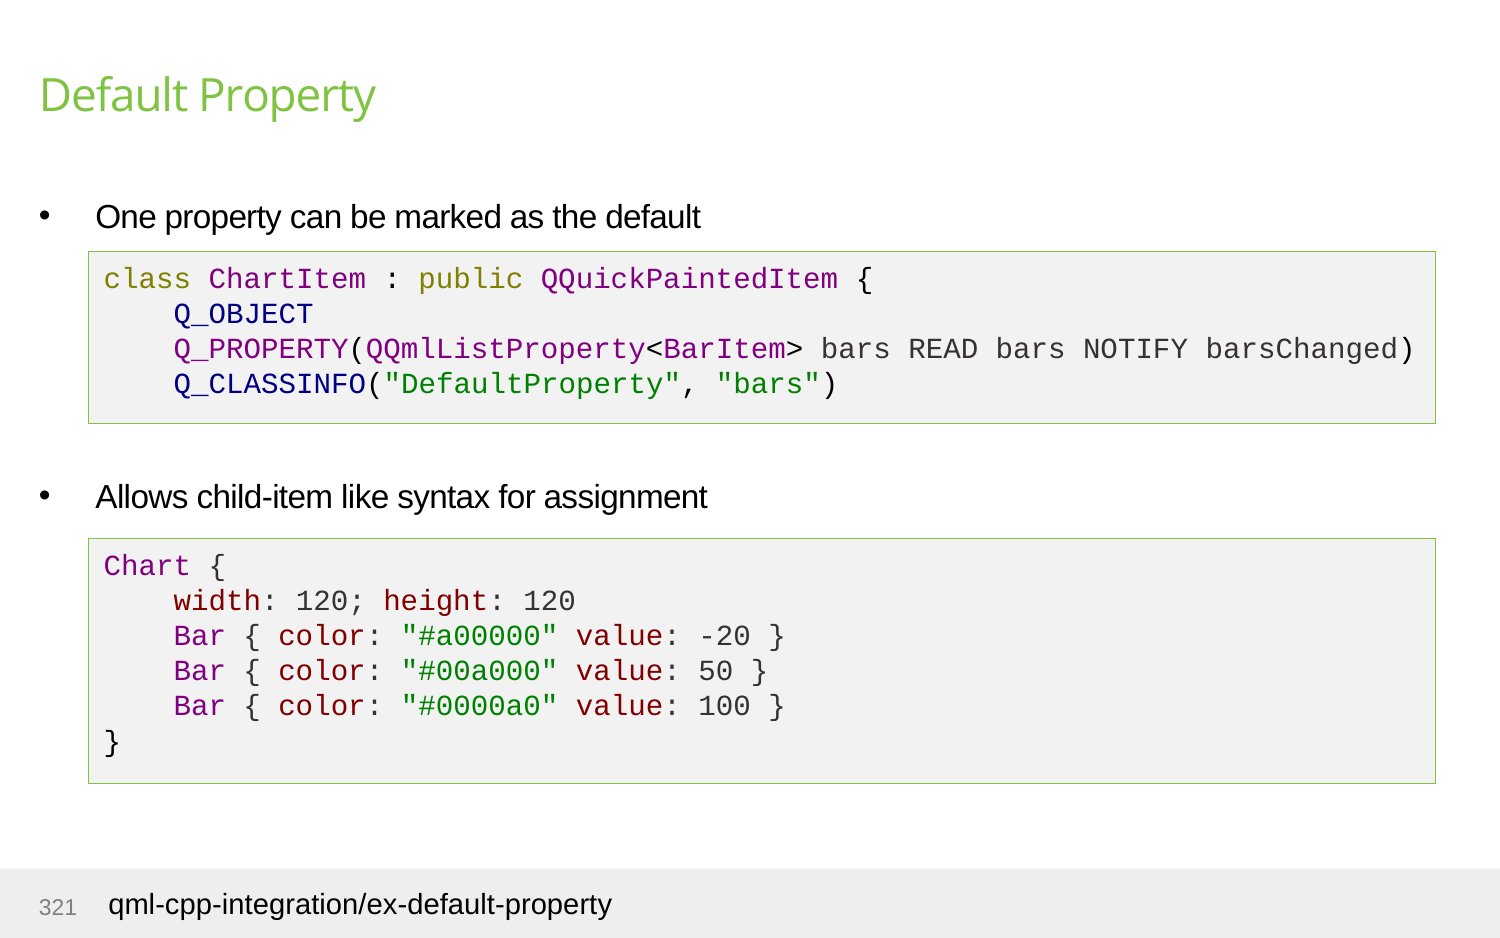

# Default Property
One property can be marked as the default

Allows child-item like syntax for assignment
class ChartItem : public QQuickPaintedItem {
    Q_OBJECT
    Q_PROPERTY(QQmlListProperty<BarItem> bars READ bars NOTIFY barsChanged)
    Q_CLASSINFO("DefaultProperty", "bars")
Chart {
    width: 120; height: 120
    Bar { color: "#a00000" value: -20 }
    Bar { color: "#00a000" value: 50 }
    Bar { color: "#0000a0" value: 100 }
}
qml-cpp-integration/ex-default-property
321